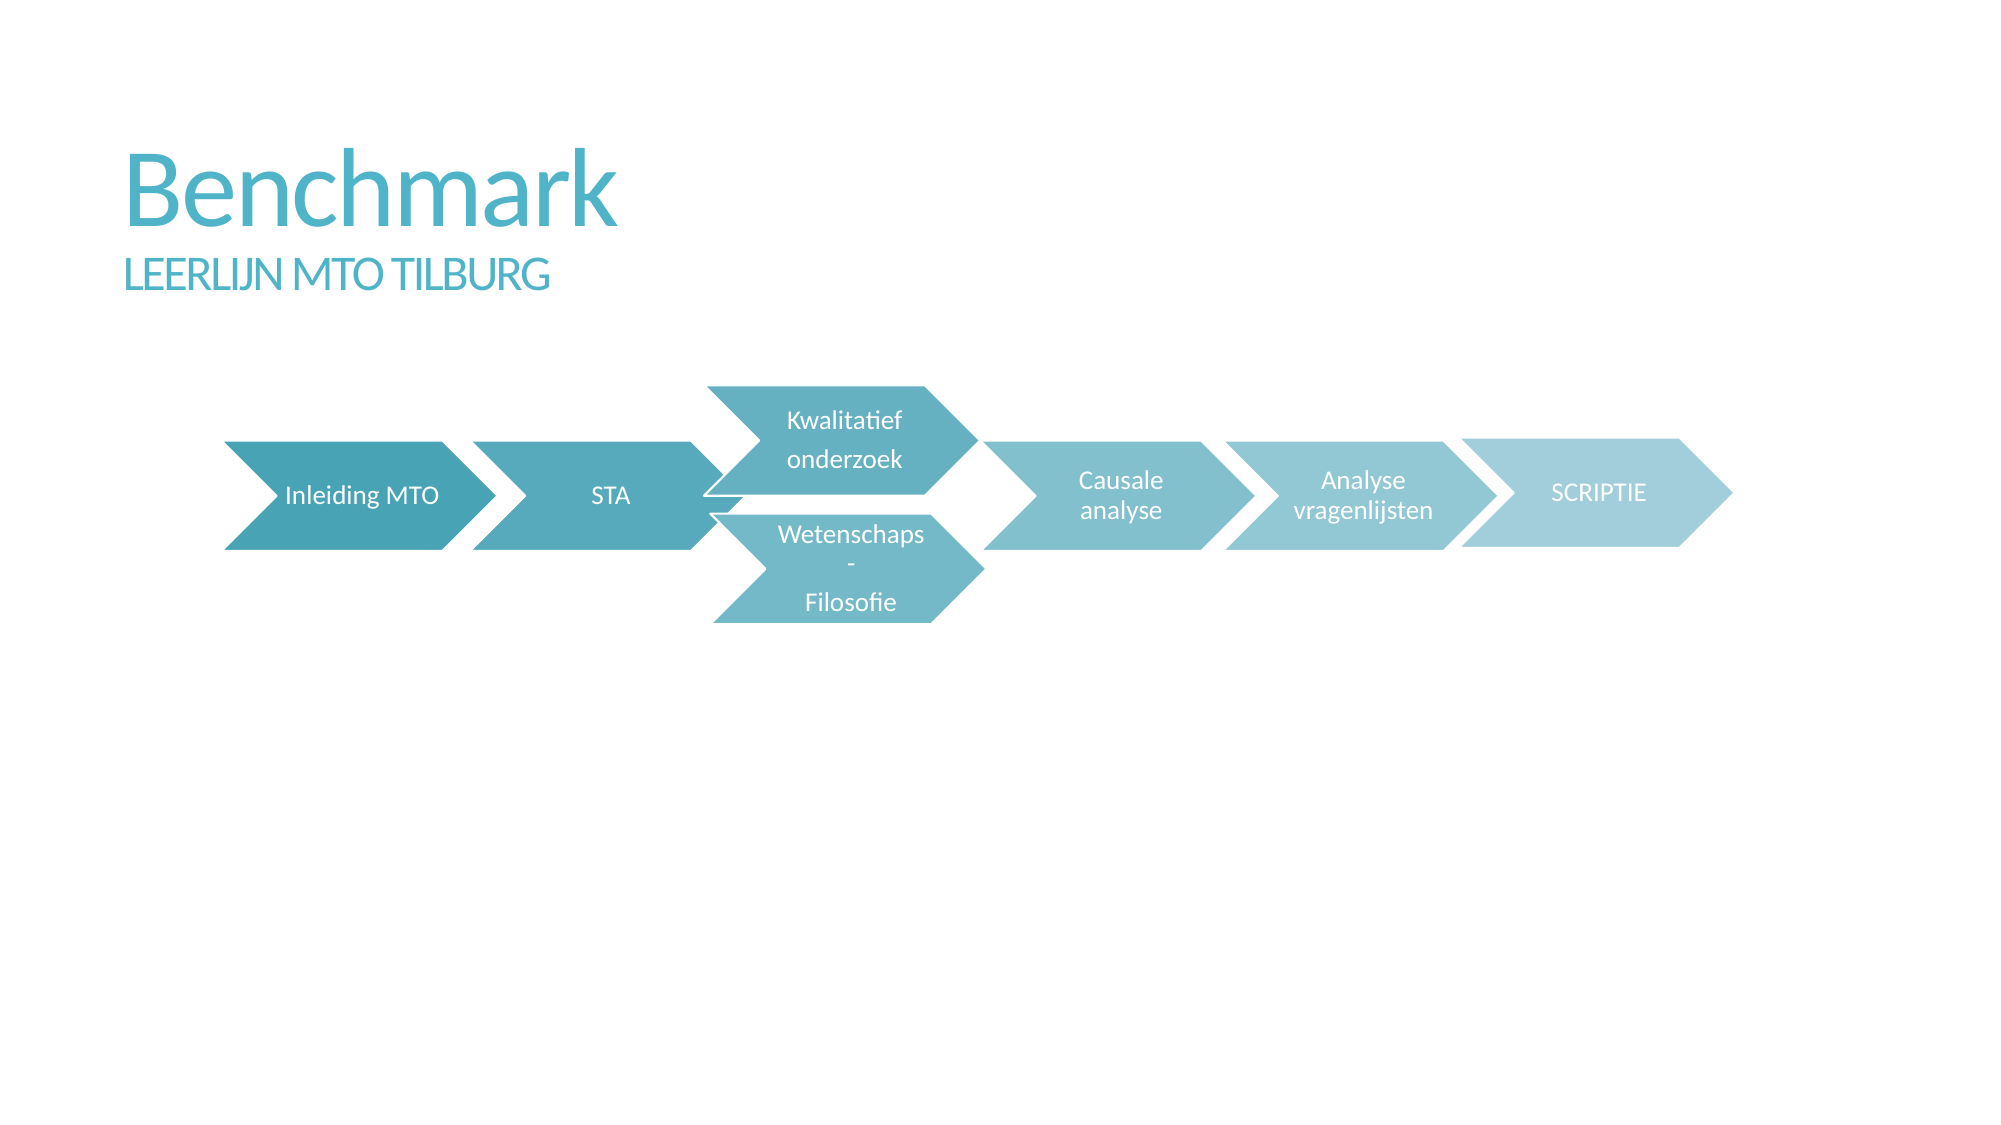

# Benchmark LEERLIJN MTO TILBURG
Inleiding MTO
STA
Kwalitatief
onderzoek
Wetenschaps-
Filosofie
Causale analyse
Analyse vragenlijsten
SCRIPTIE